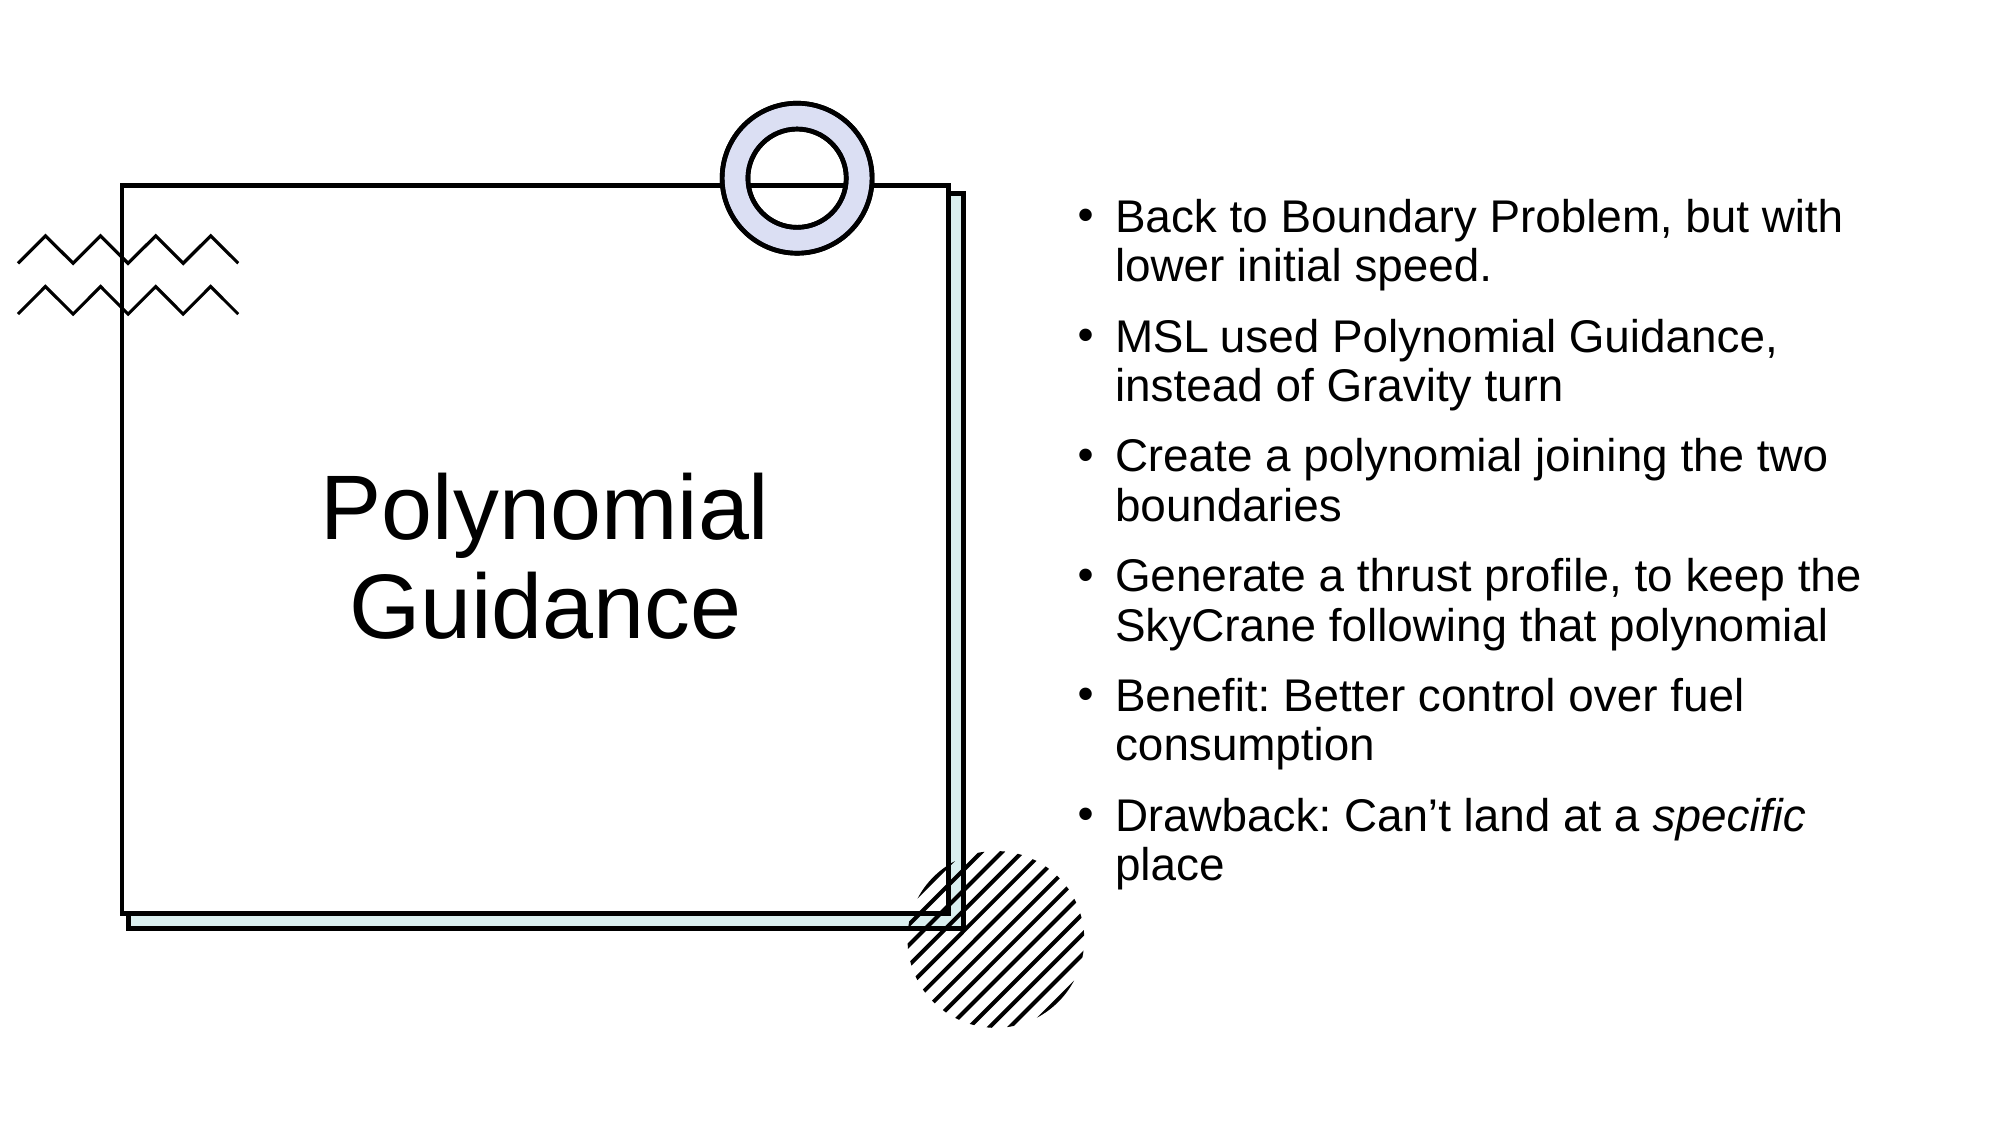

Back to Boundary Problem, but with lower initial speed.
MSL used Polynomial Guidance, instead of Gravity turn
Create a polynomial joining the two boundaries
Generate a thrust profile, to keep the SkyCrane following that polynomial
Benefit: Better control over fuel consumption
Drawback: Can’t land at a specific place

# Polynomial Guidance